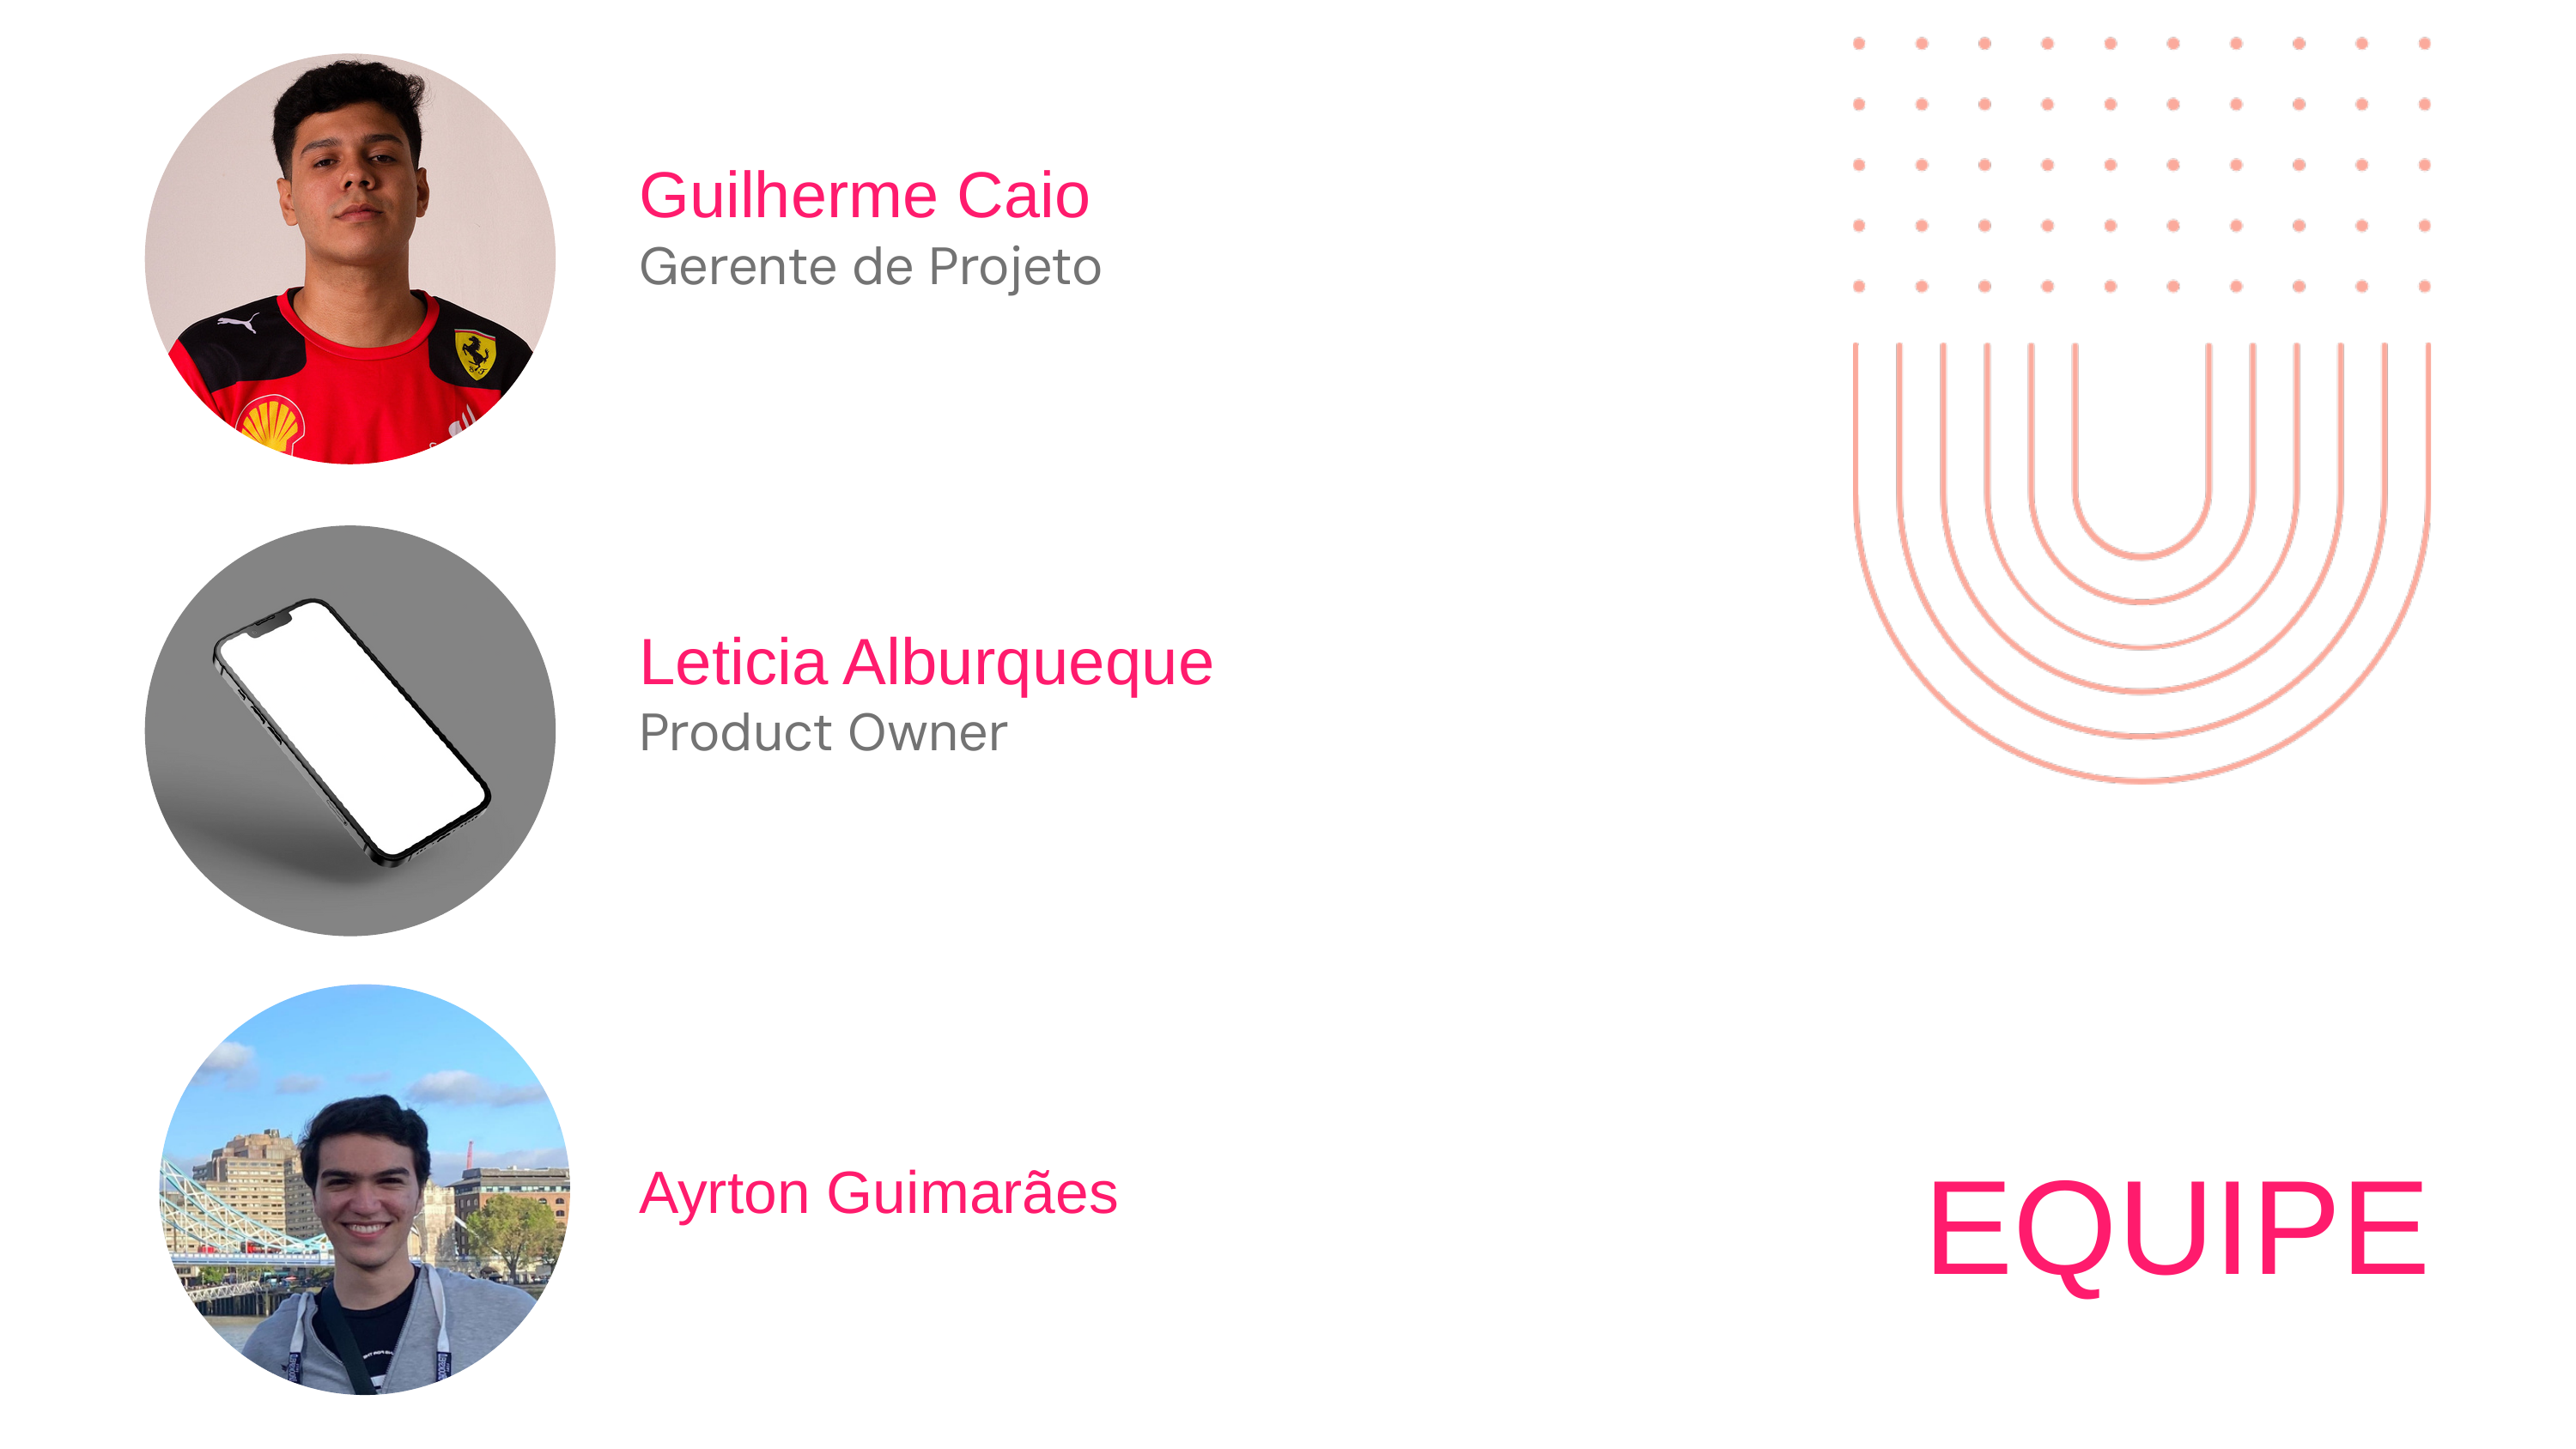

Guilherme Caio
Gerente de Projeto

Leticia Alburqueque
Product Owner

EQUIPE
Ayrton Guimarães